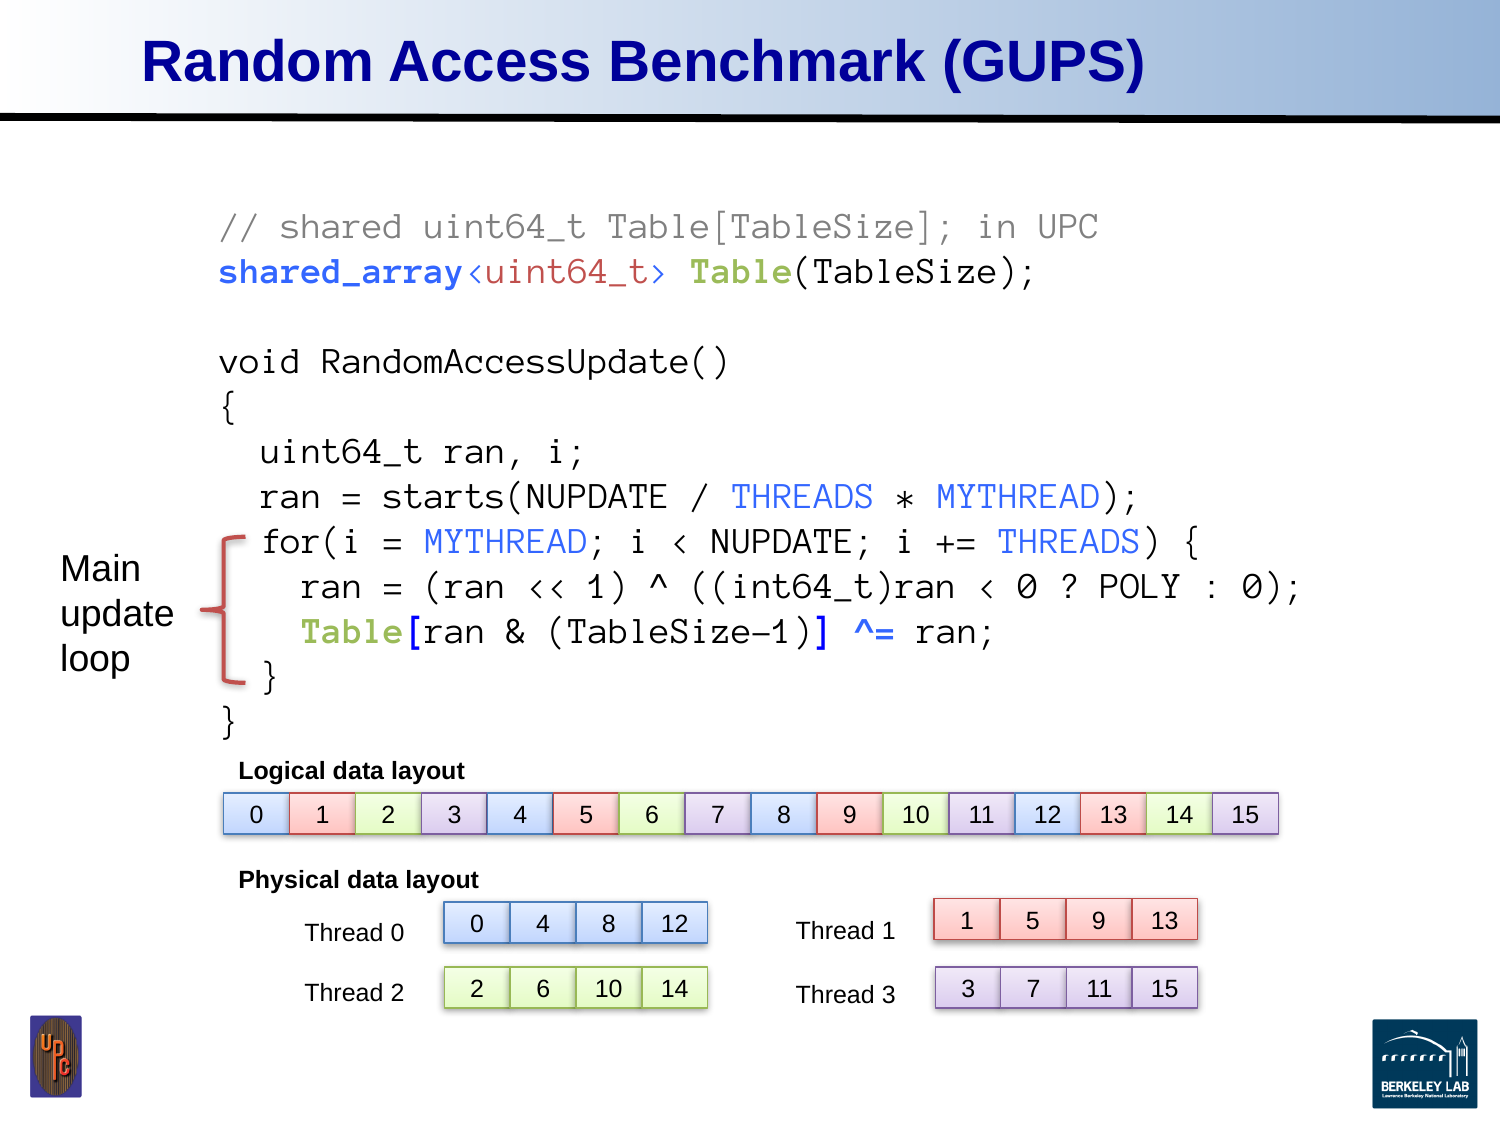

# Random Access Benchmark (GUPS)
// shared uint64_t Table[TableSize]; in UPC
shared_array<uint64_t> Table(TableSize);

void RandomAccessUpdate()
{
  uint64_t ran, i;
  ran = starts(NUPDATE / THREADS * MYTHREAD);
  for(i = MYTHREAD; i < NUPDATE; i += THREADS) {
    ran = (ran << 1) ^ ((int64_t)ran < 0 ? POLY : 0);
    Table[ran & (TableSize-1)] ^= ran;
  }
}
Main
update
loop

Logical data layout
0
1
2
3
4
5
6
7
8
9
10
11
12
13
14
15
Physical data layout
1
5
9
13
0
4
8
12
Thread 1
Thread 0
2
6
10
14
3
7
11
15
Thread 2
Thread 3